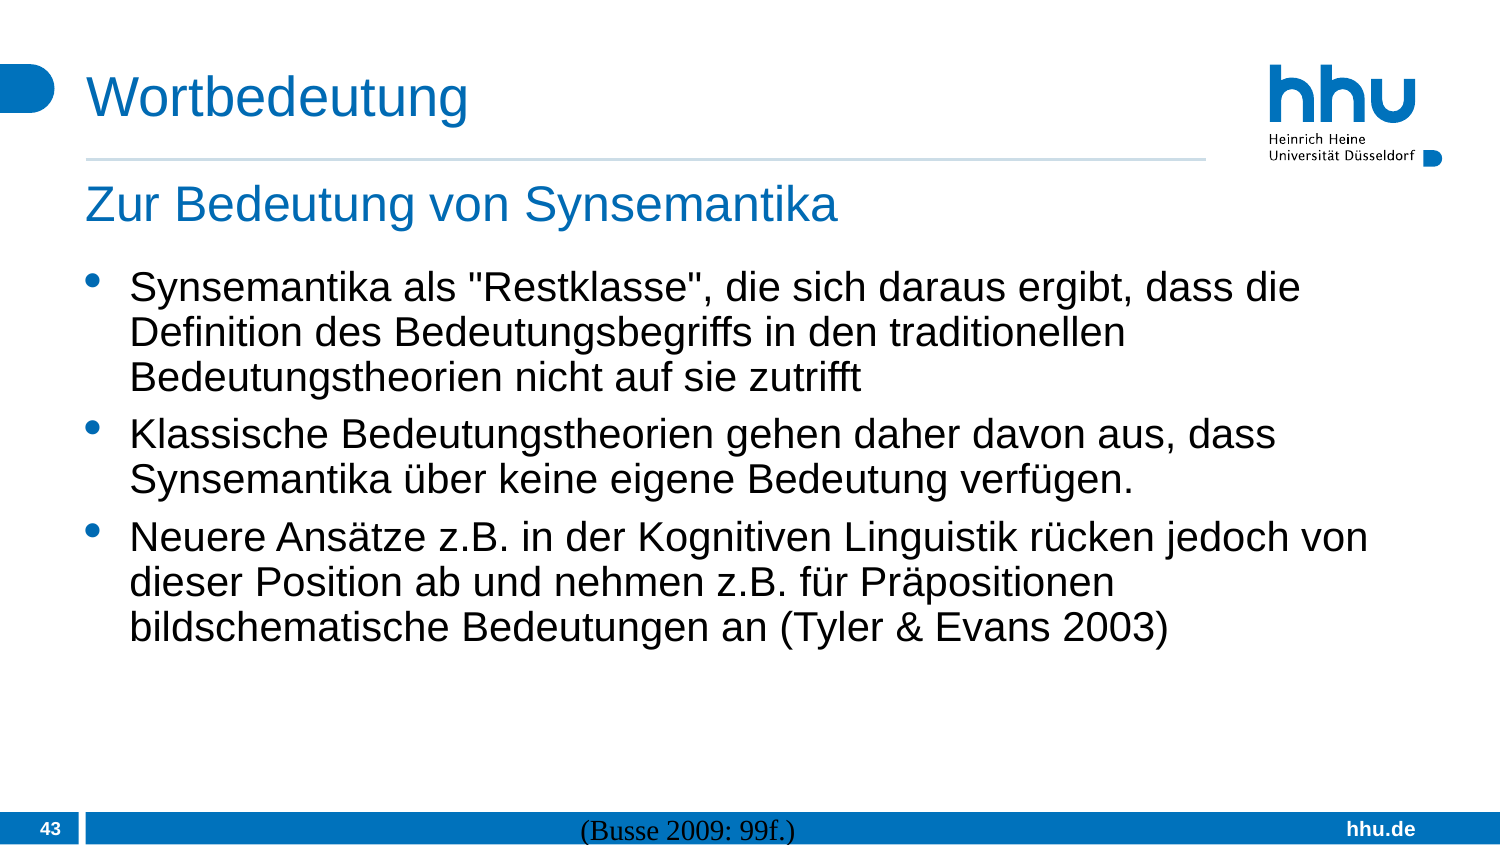

# Wortbedeutung
Zur Bedeutung von Synsemantika
Synsemantika als "Restklasse", die sich daraus ergibt, dass die Definition des Bedeutungsbegriffs in den traditionellen Bedeutungstheorien nicht auf sie zutrifft
Klassische Bedeutungstheorien gehen daher davon aus, dass Synsemantika über keine eigene Bedeutung verfügen.
Neuere Ansätze z.B. in der Kognitiven Linguistik rücken jedoch von dieser Position ab und nehmen z.B. für Präpositionen bildschematische Bedeutungen an (Tyler & Evans 2003)
43
(Busse 2009: 99f.)